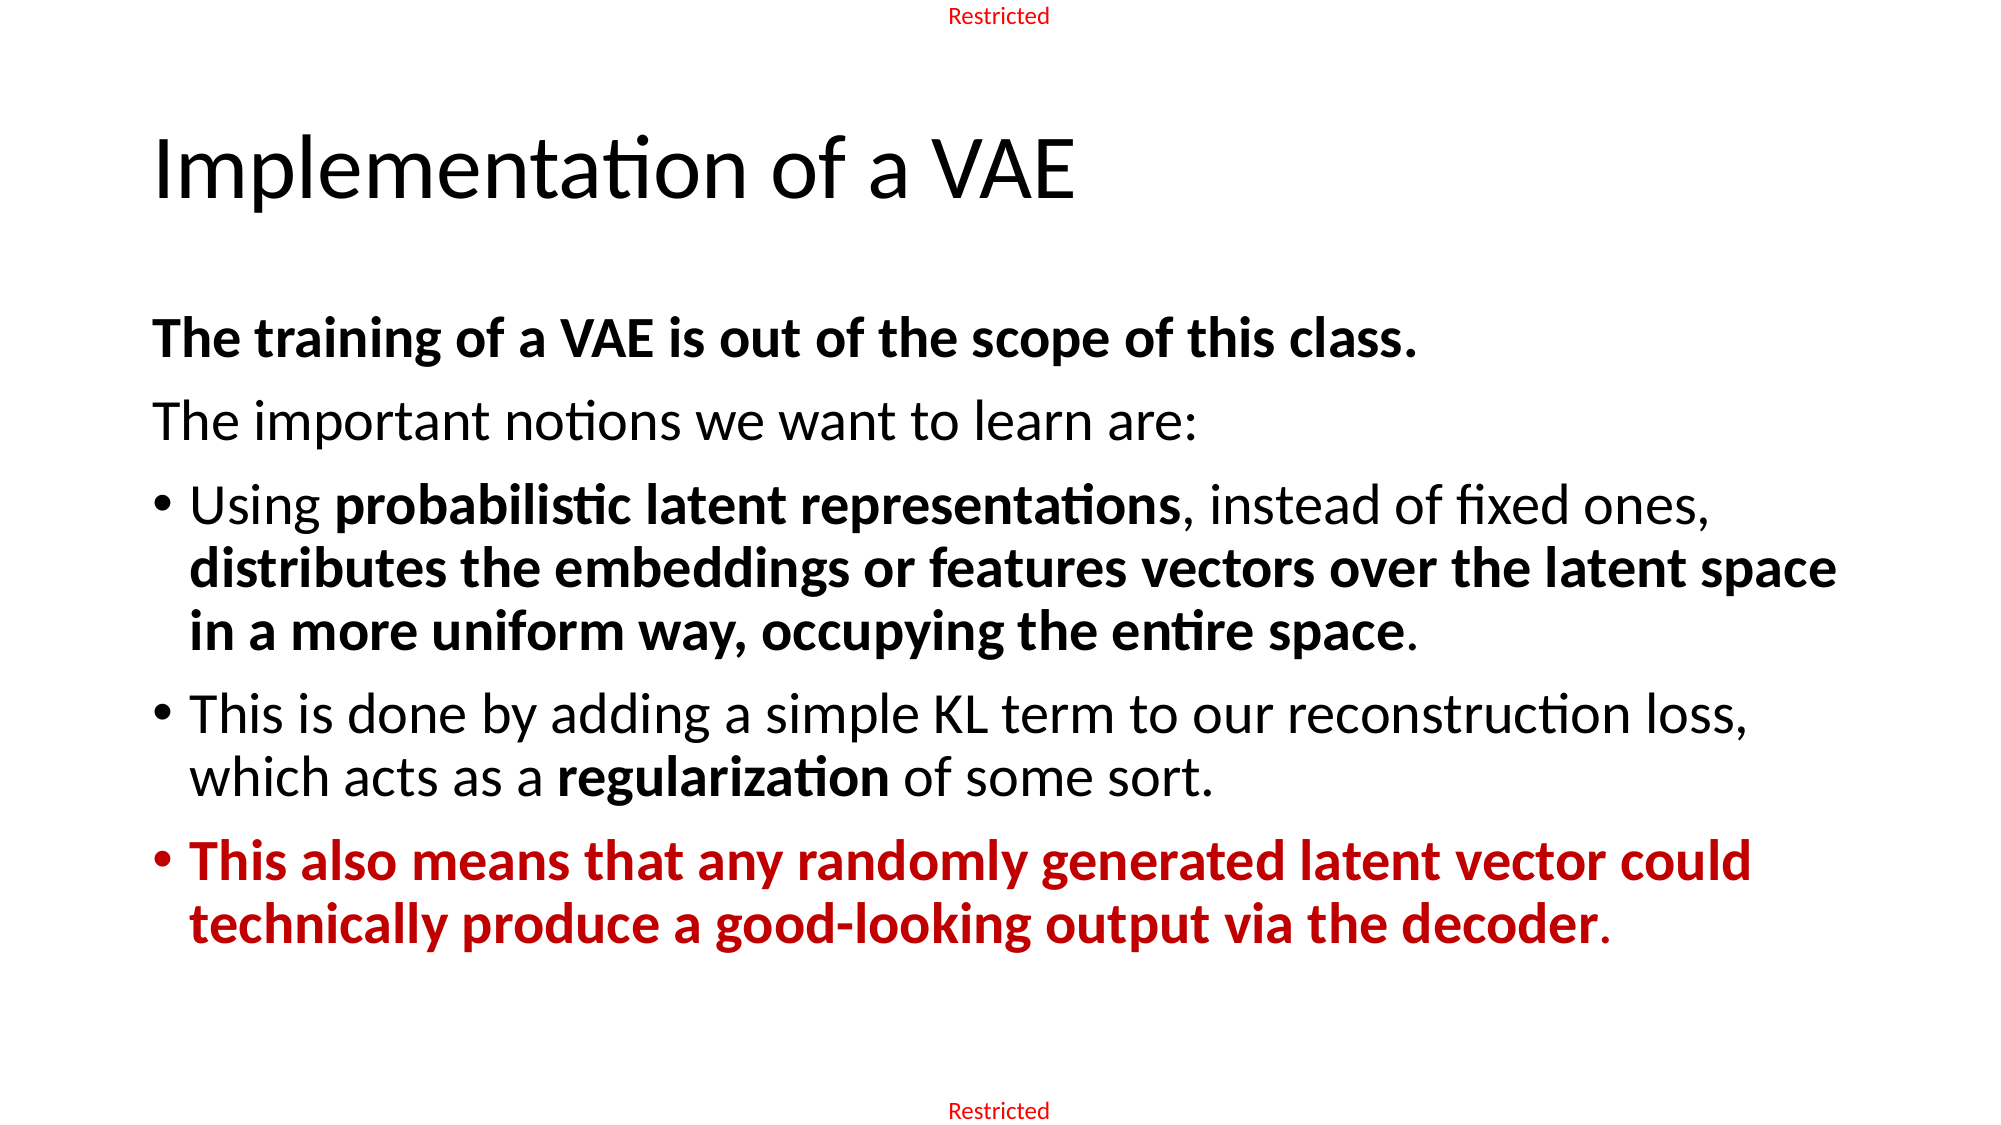

# Implementation of a VAE
The training of a VAE is out of the scope of this class.
The important notions we want to learn are:
Using probabilistic latent representations, instead of fixed ones, distributes the embeddings or features vectors over the latent space in a more uniform way, occupying the entire space.
This is done by adding a simple KL term to our reconstruction loss, which acts as a regularization of some sort.
This also means that any randomly generated latent vector could technically produce a good-looking output via the decoder.